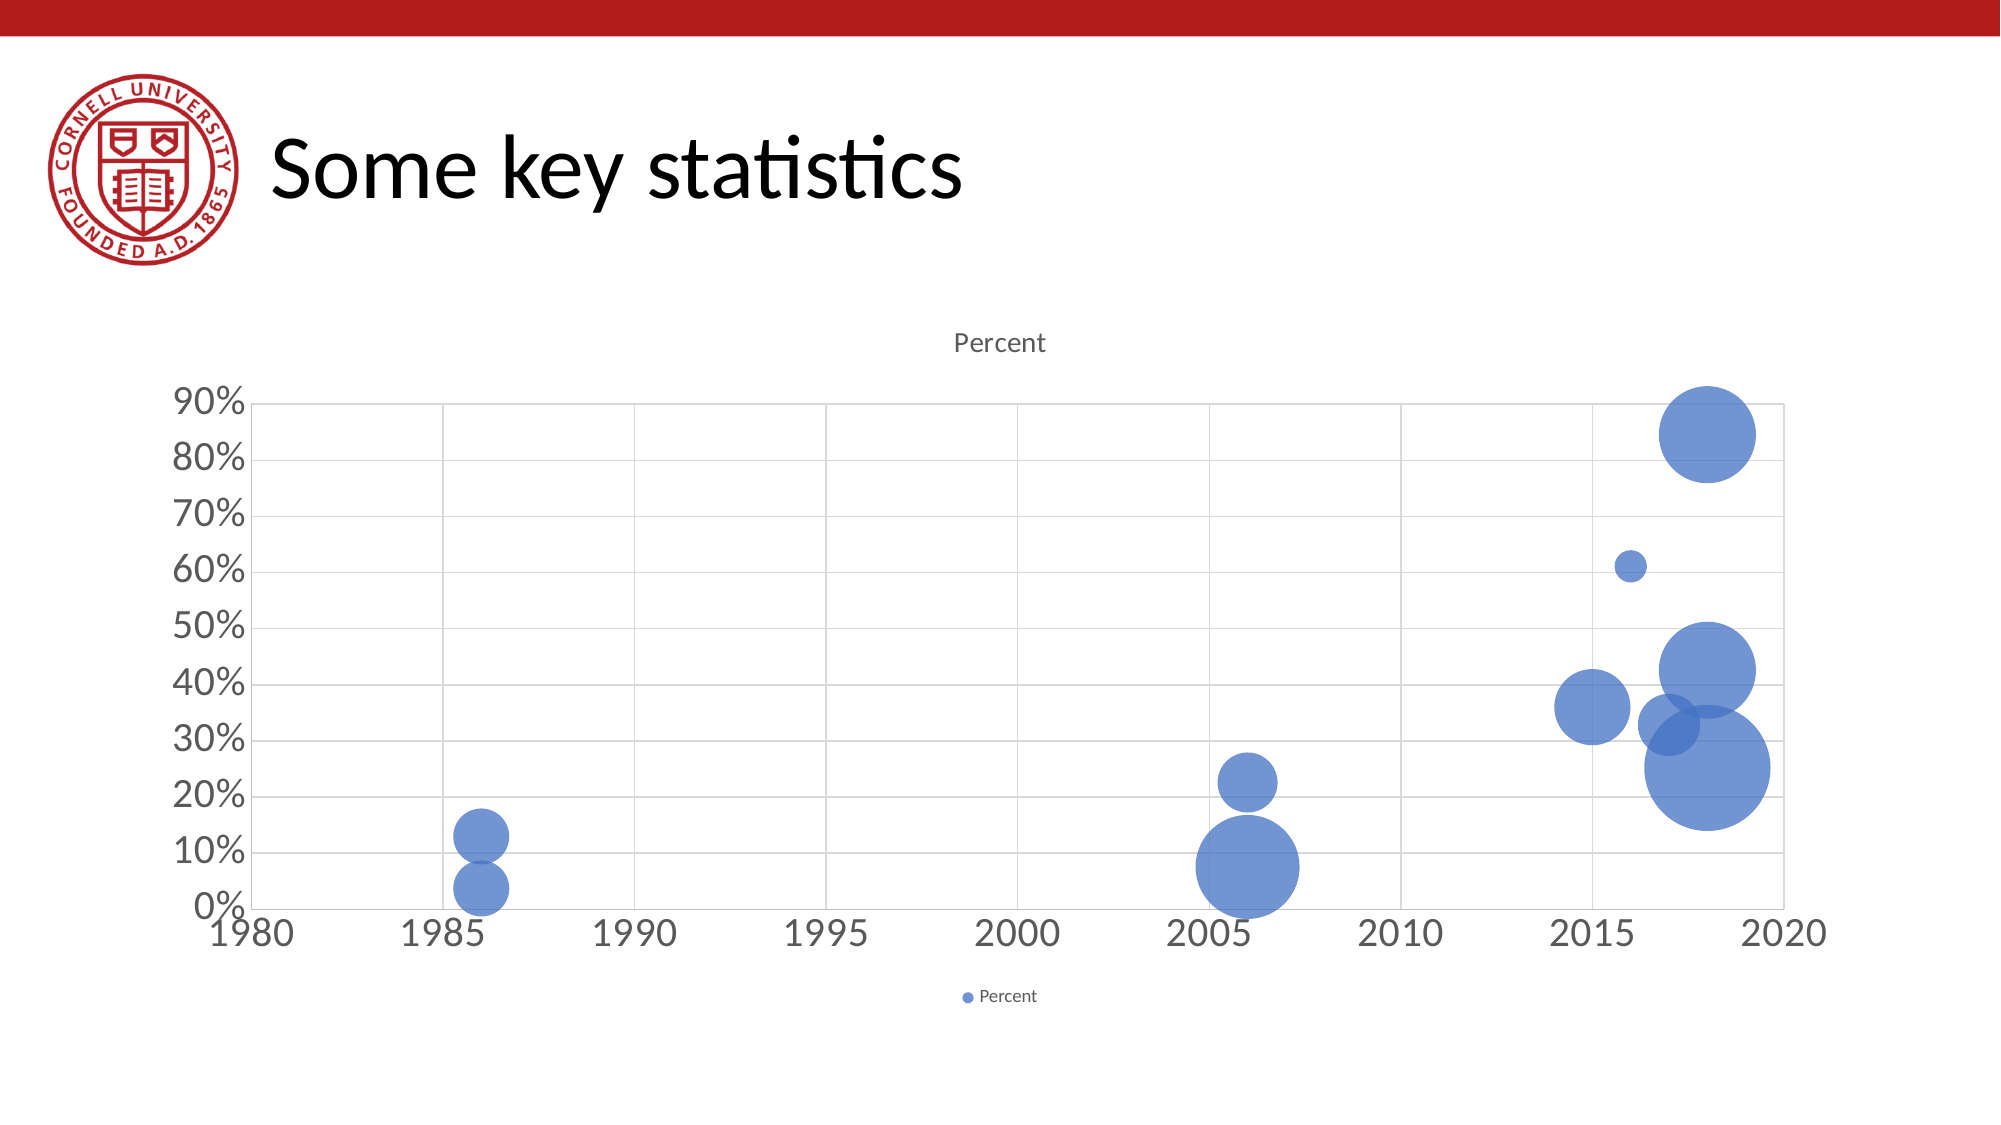

# Some key statistics

### Chart:

| Category | Percent |
|---|---|